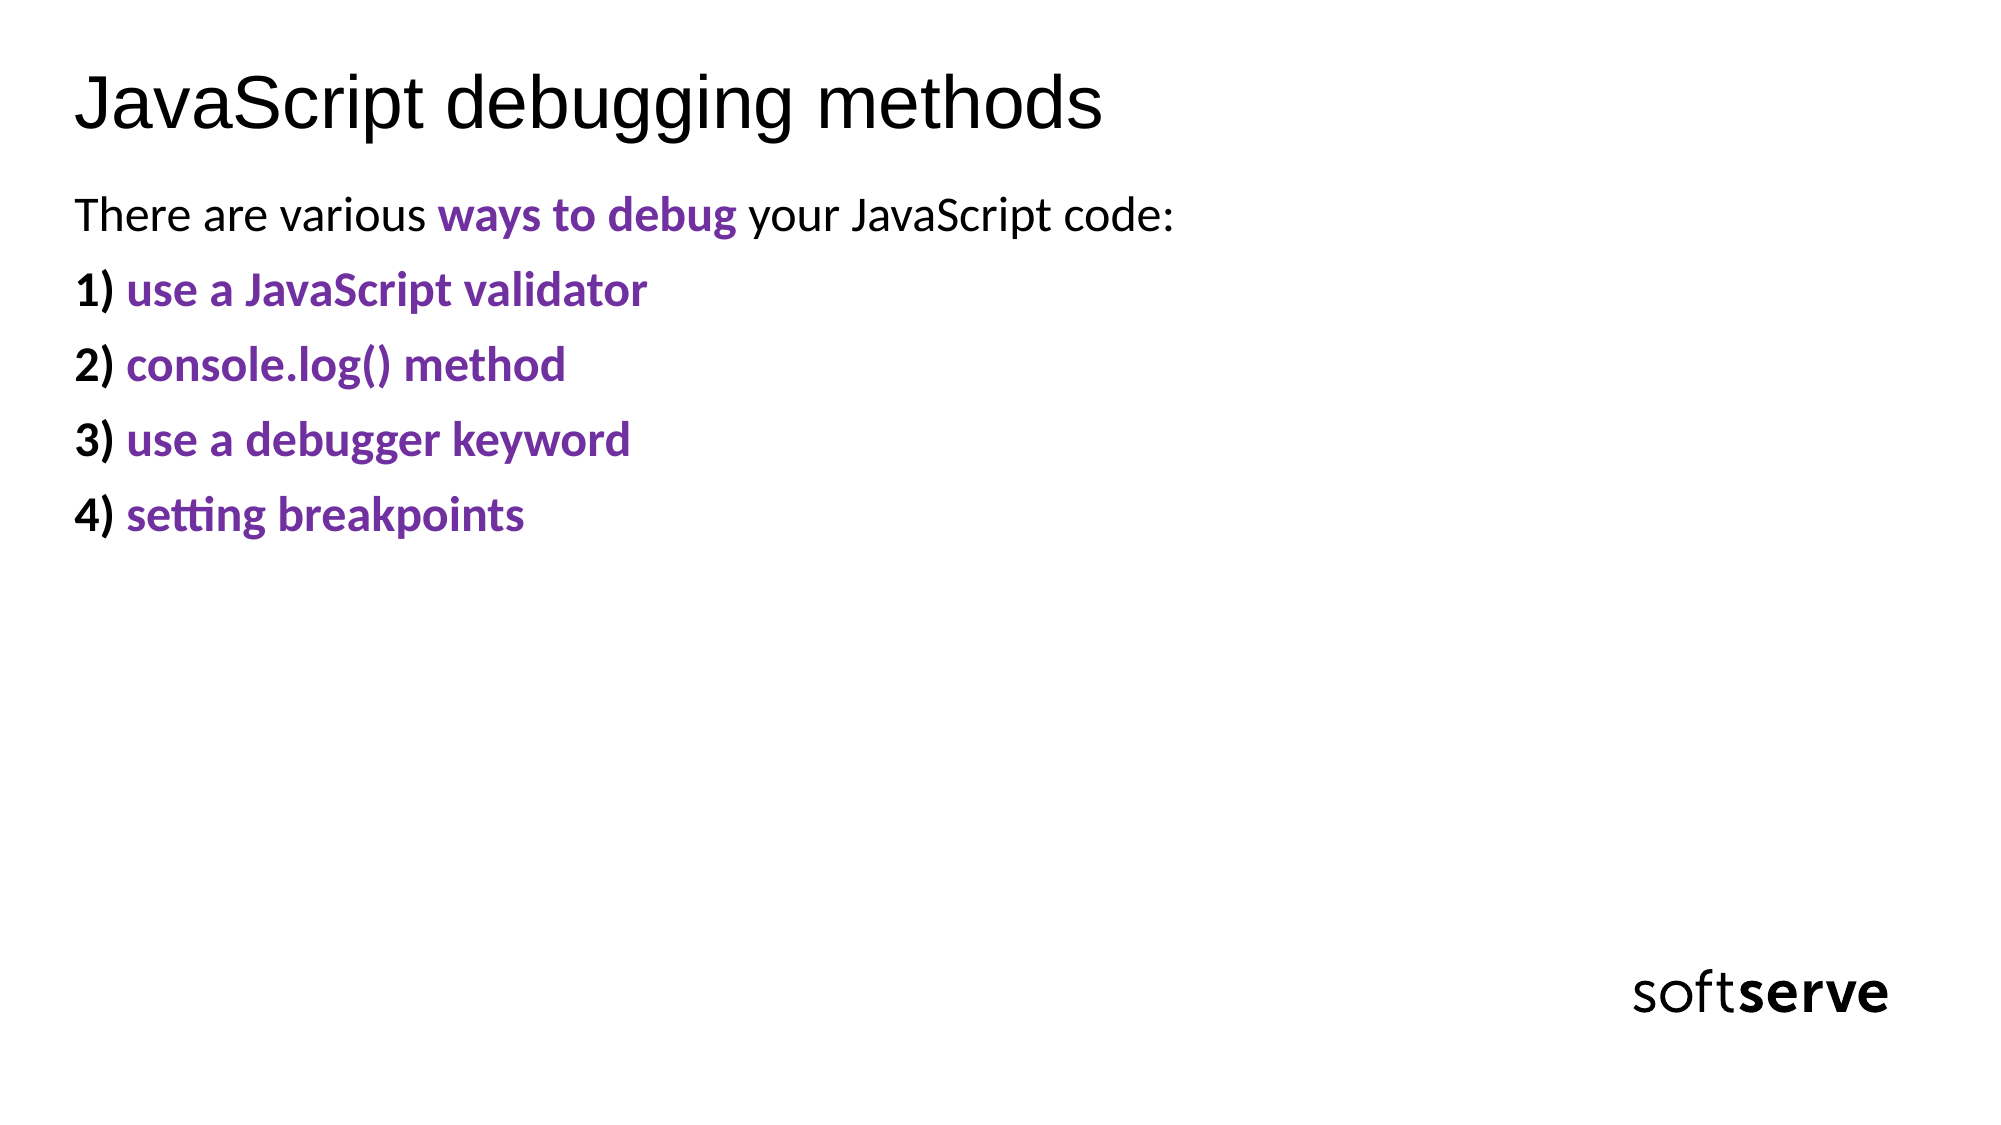

# JavaScript debugging methods
There are various ways to debug your JavaScript code:
1) use a JavaScript validator
2) console.log() method
3) use a debugger keyword
4) setting breakpoints